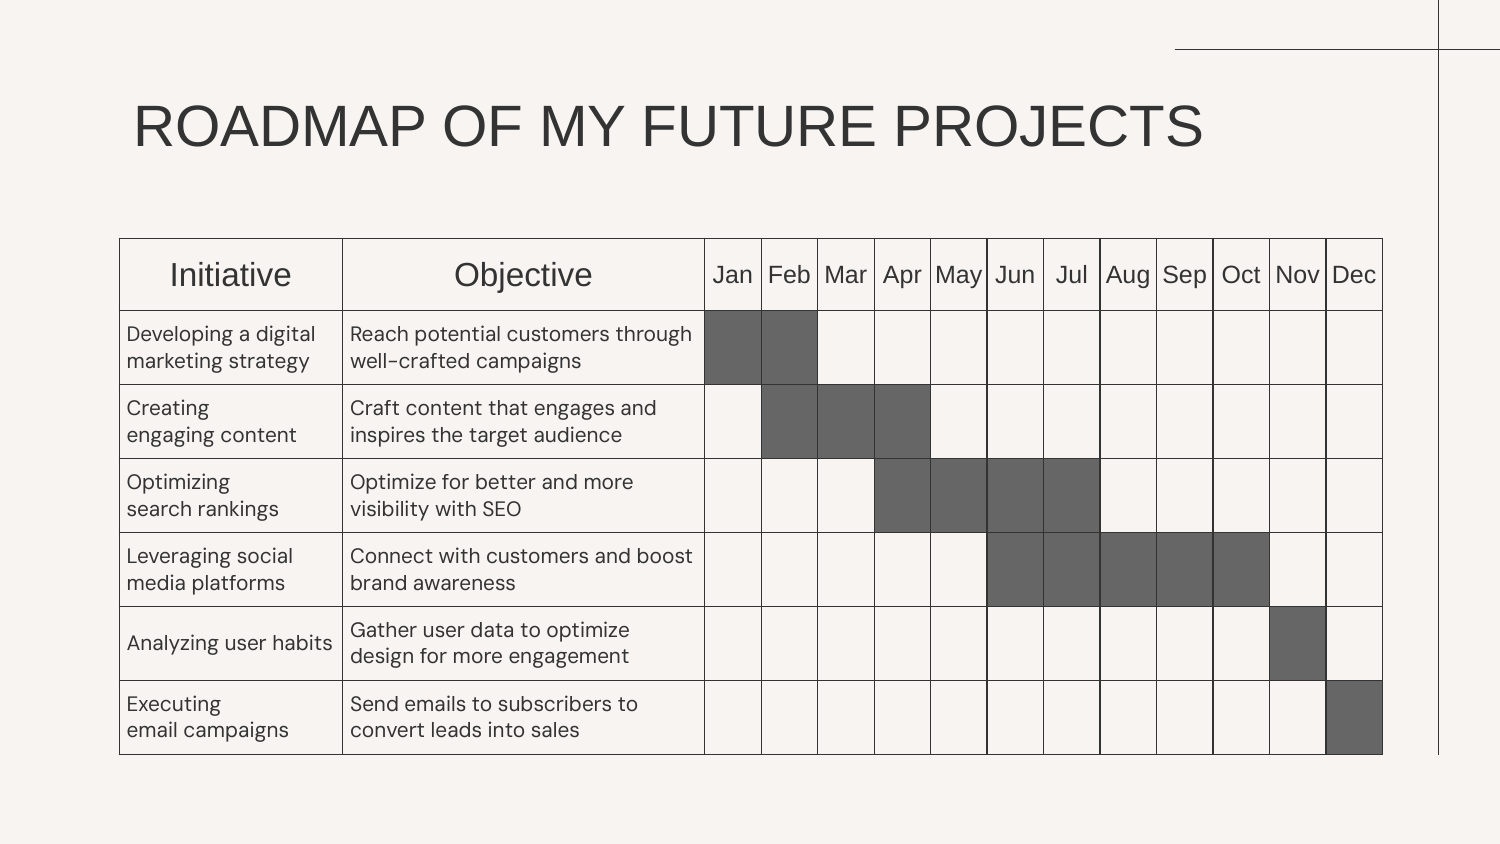

# ROADMAP OF MY FUTURE PROJECTS
| Initiative | Objective | Jan | Feb | Mar | Apr | May | Jun | Jul | Aug | Sep | Oct | Nov | Dec |
| --- | --- | --- | --- | --- | --- | --- | --- | --- | --- | --- | --- | --- | --- |
| Developing a digital marketing strategy | Reach potential customers through well-crafted campaigns |  |  |  |  |  |  |  |  |  |  |  |  |
| Creating engaging content | Craft content that engages and inspires the target audience |  |  |  |  |  |  |  |  |  |  |  |  |
| Optimizing search rankings | Optimize for better and more visibility with SEO |  |  |  |  |  |  |  |  |  |  |  |  |
| Leveraging social media platforms | Connect with customers and boost brand awareness |  |  |  |  |  |  |  |  |  |  |  |  |
| Analyzing user habits | Gather user data to optimize design for more engagement |  |  |  |  |  |  |  |  |  |  |  |  |
| Executing email campaigns | Send emails to subscribers to convert leads into sales |  |  |  |  |  |  |  |  |  |  |  |  |